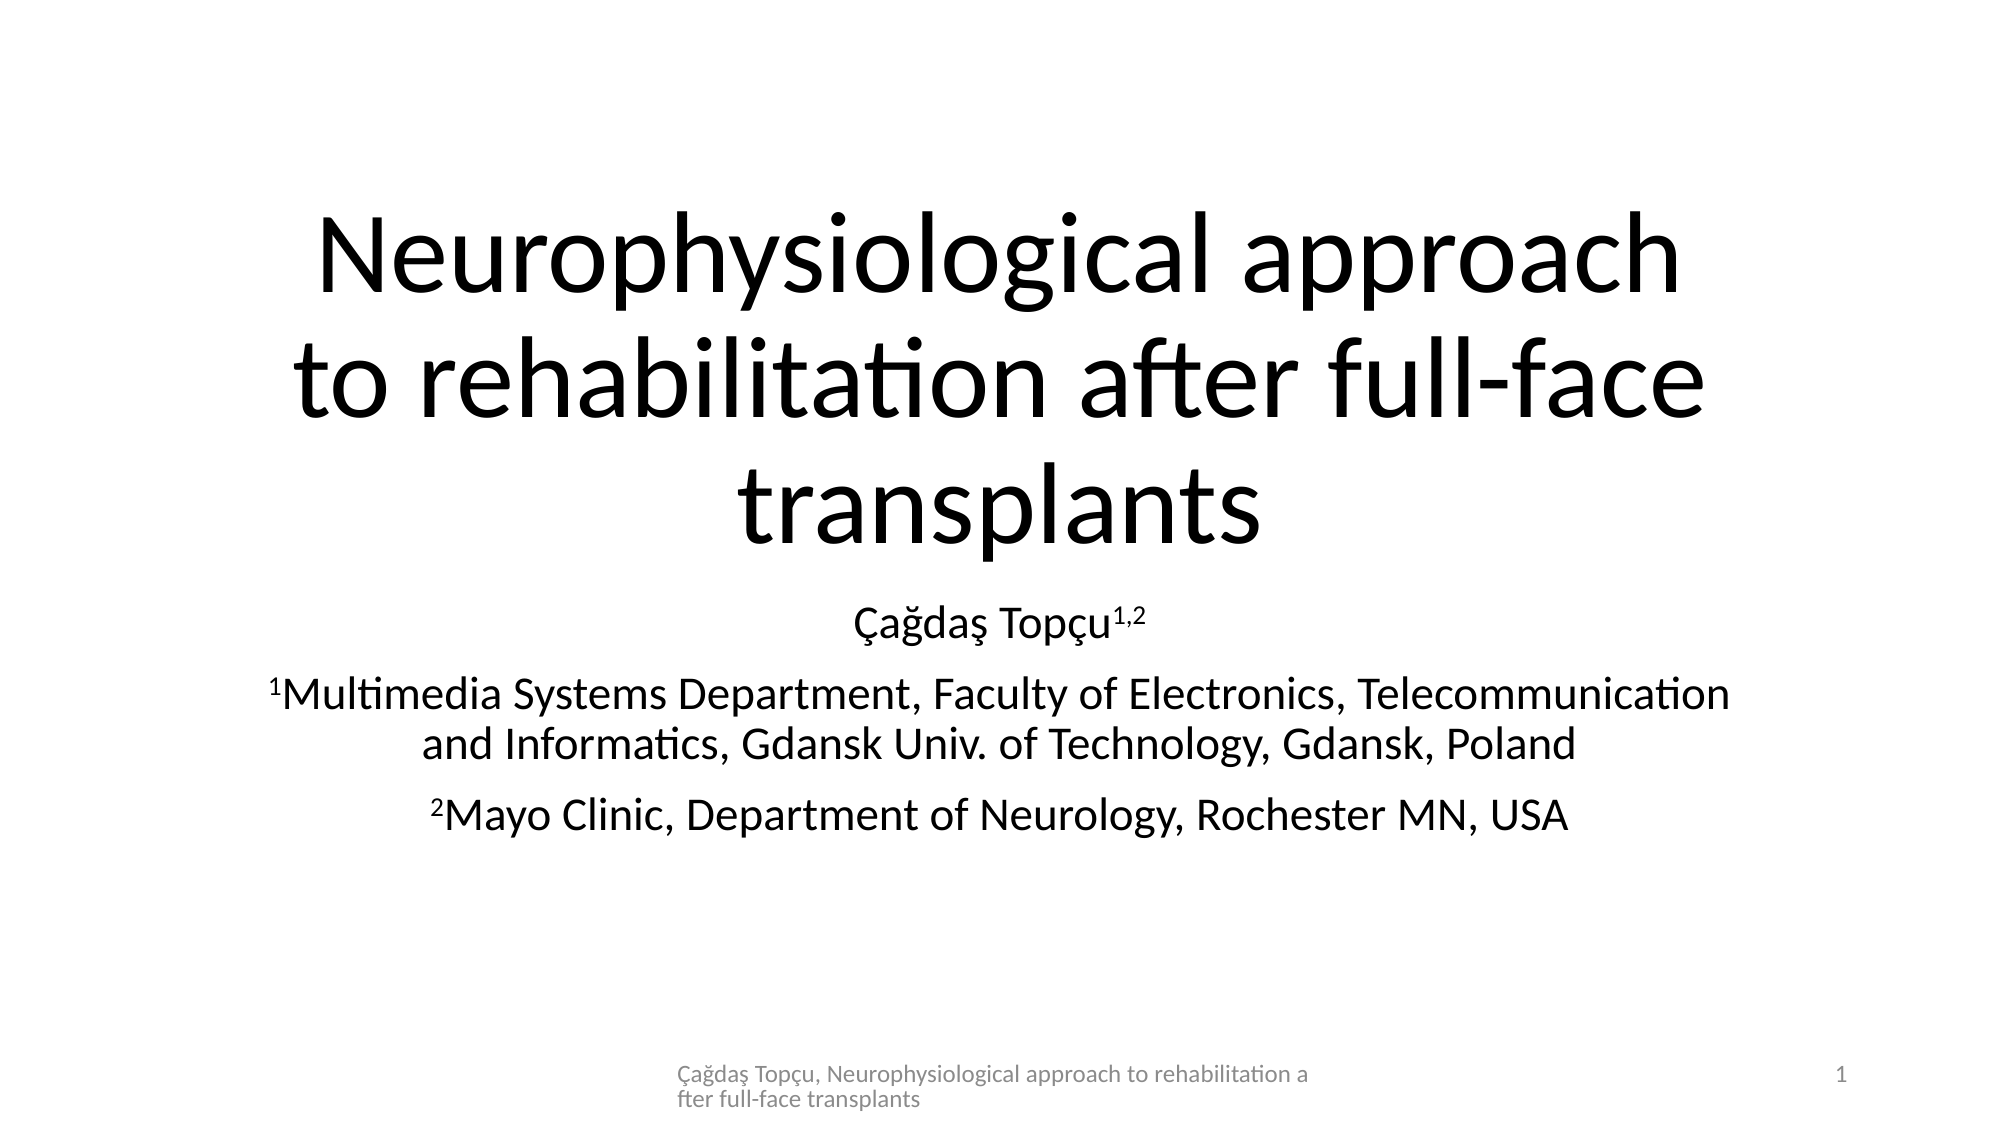

# Neurophysiological approach to rehabilitation after full-face transplants
Çağdaş Topçu1,2
1Multimedia Systems Department, Faculty of Electronics, Telecommunication and Informatics, Gdansk Univ. of Technology, Gdansk, Poland
2Mayo Clinic, Department of Neurology, Rochester MN, USA

Çağdaş Topçu, Neurophysiological approach to rehabilitation after full-face transplants
1